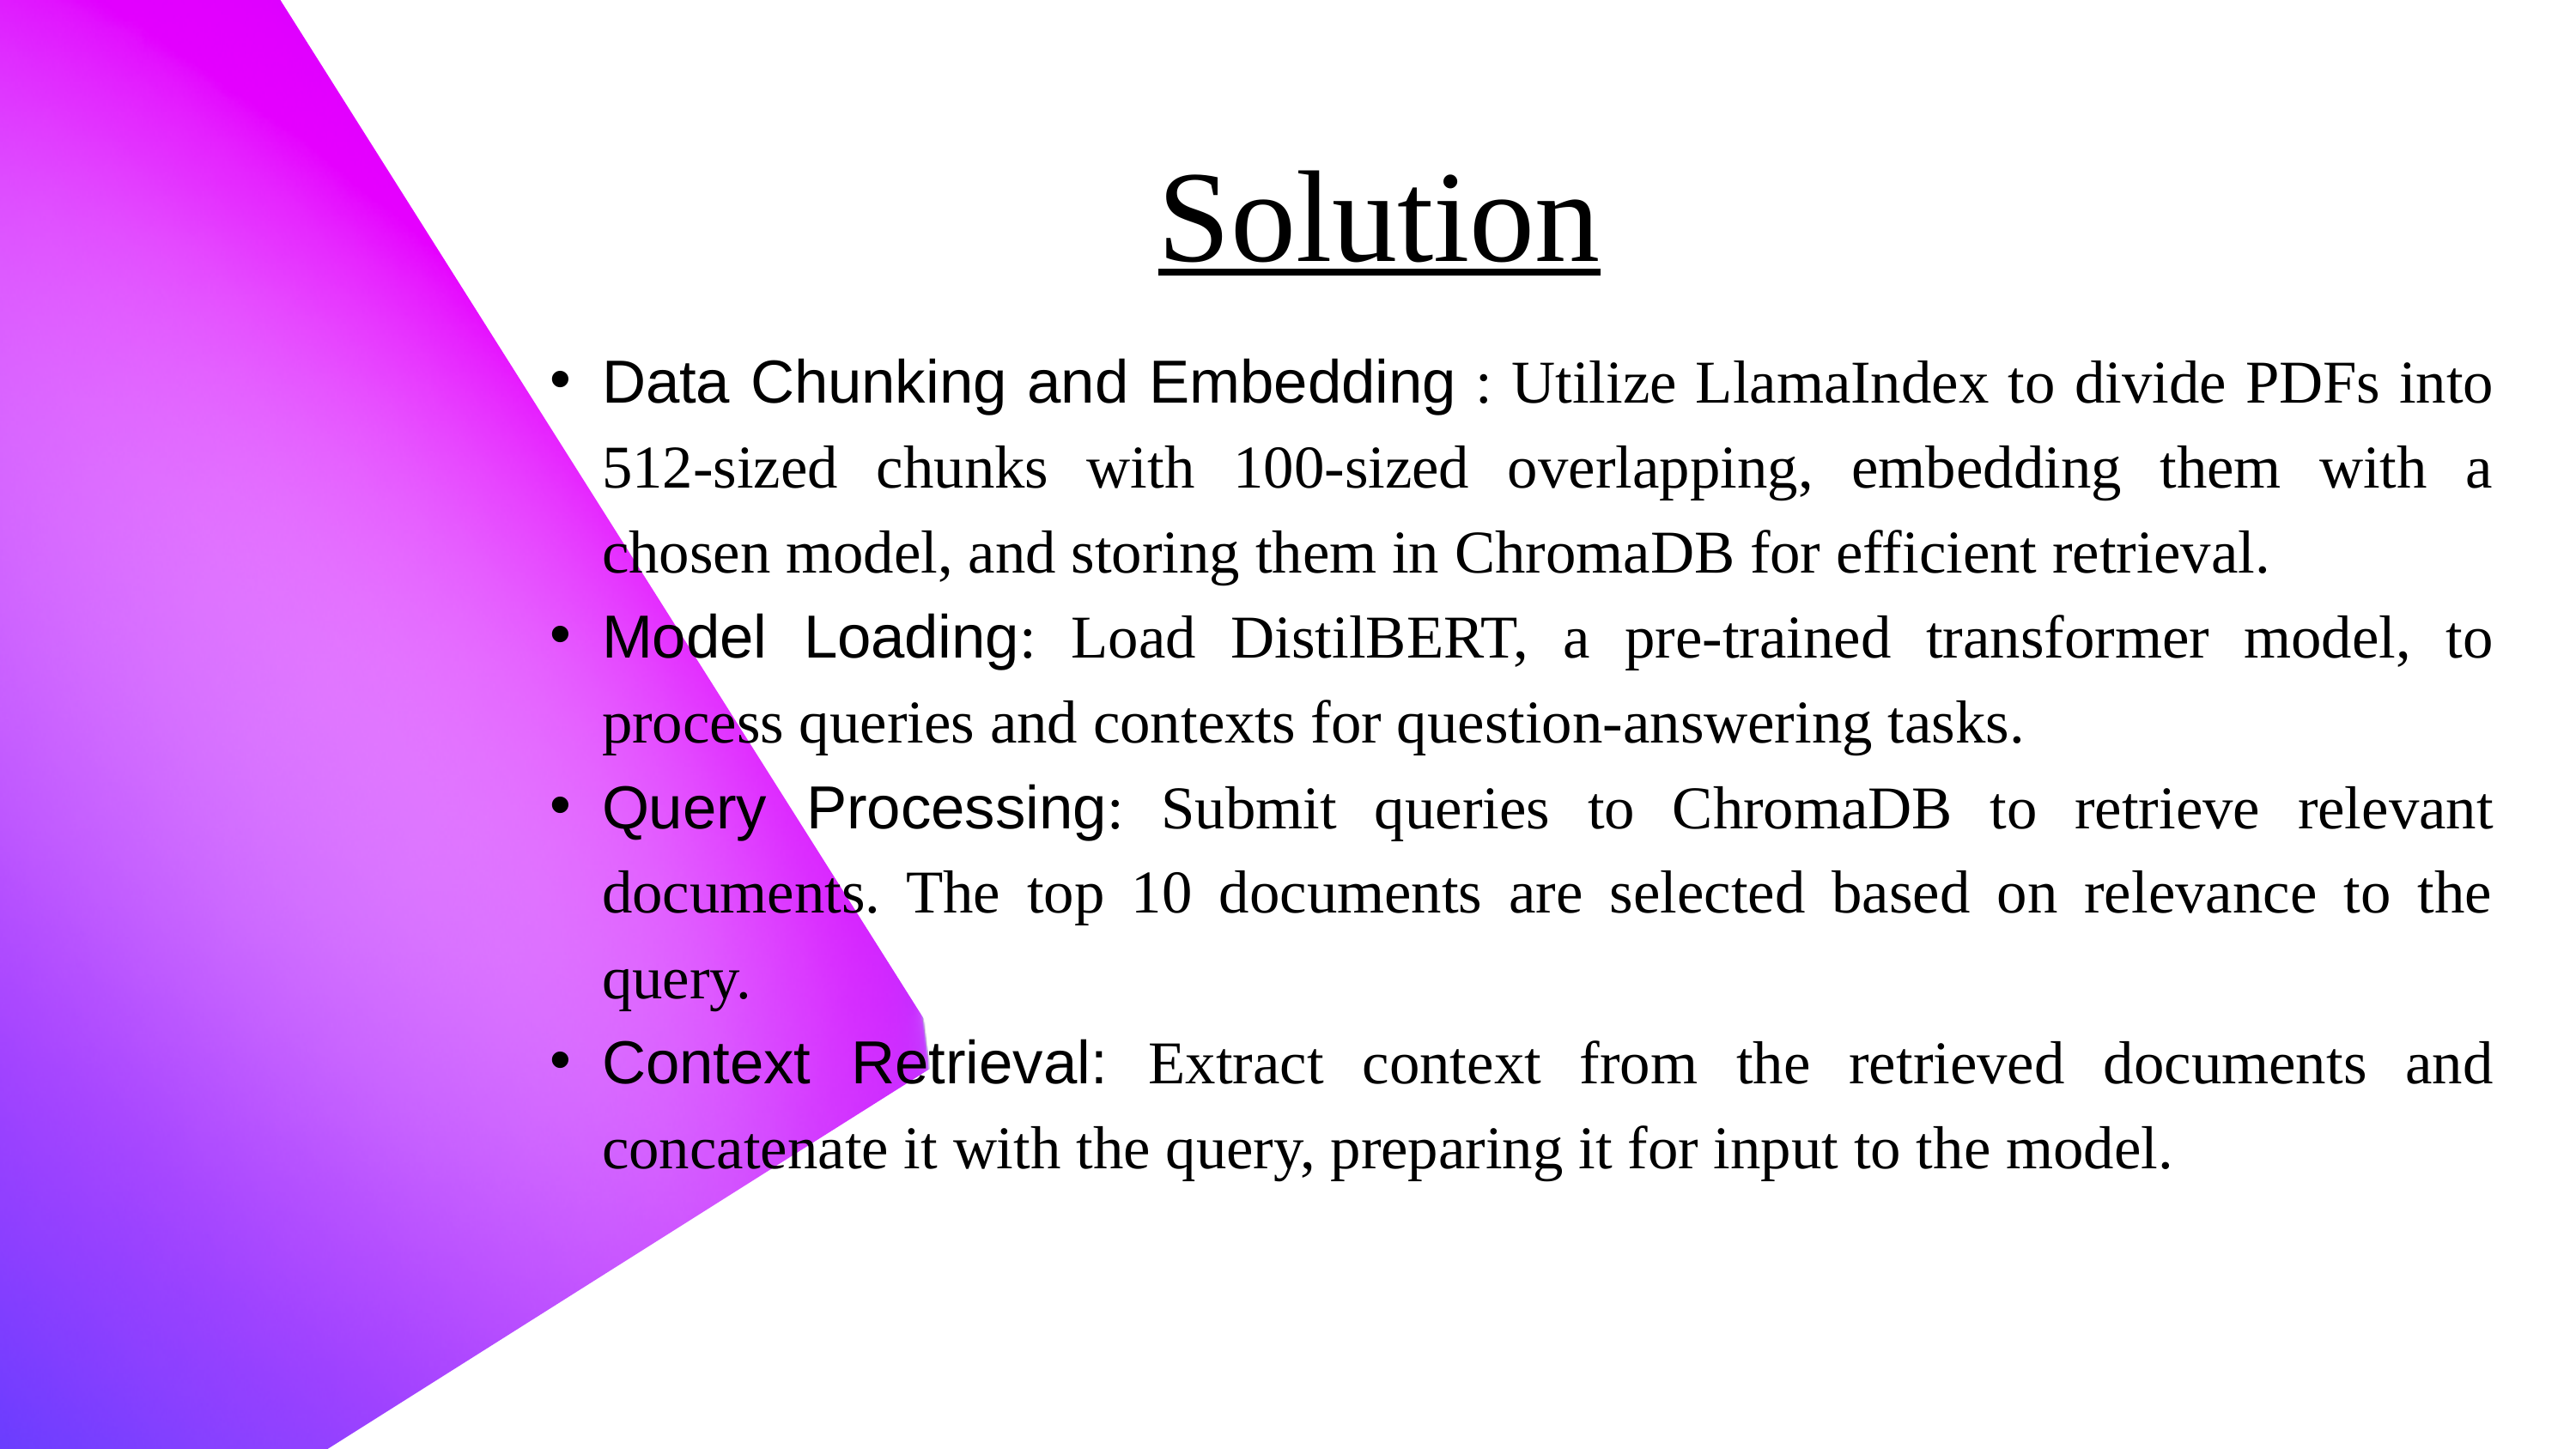

Solution
Data Chunking and Embedding : Utilize LlamaIndex to divide PDFs into 512-sized chunks with 100-sized overlapping, embedding them with a chosen model, and storing them in ChromaDB for efficient retrieval.
Model Loading: Load DistilBERT, a pre-trained transformer model, to process queries and contexts for question-answering tasks.
Query Processing: Submit queries to ChromaDB to retrieve relevant documents. The top 10 documents are selected based on relevance to the query.
Context Retrieval: Extract context from the retrieved documents and concatenate it with the query, preparing it for input to the model.